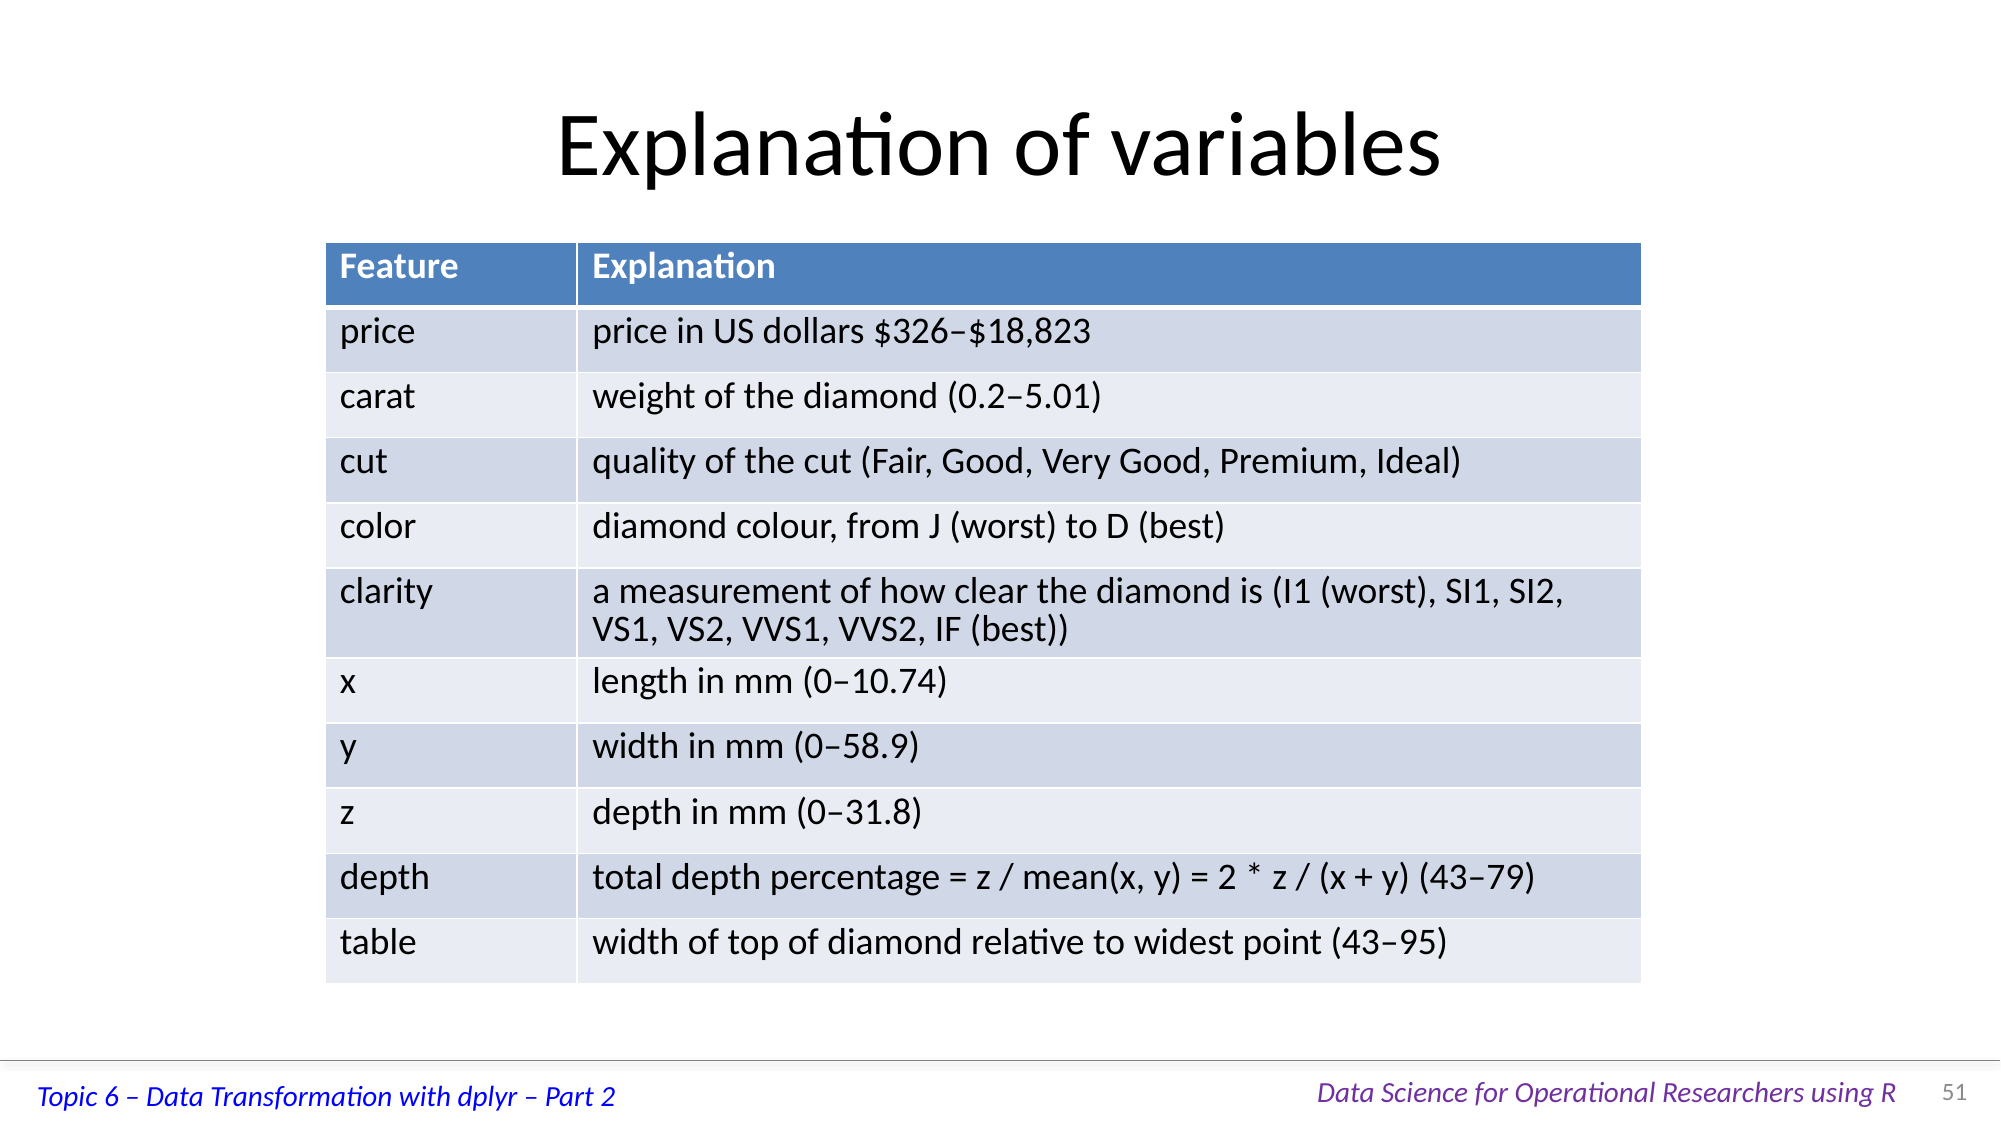

# Explanation of variables
| Feature | Explanation |
| --- | --- |
| price | price in US dollars $326–$18,823 |
| carat | weight of the diamond (0.2–5.01) |
| cut | quality of the cut (Fair, Good, Very Good, Premium, Ideal) |
| color | diamond colour, from J (worst) to D (best) |
| clarity | a measurement of how clear the diamond is (I1 (worst), SI1, SI2, VS1, VS2, VVS1, VVS2, IF (best)) |
| x | length in mm (0–10.74) |
| y | width in mm (0–58.9) |
| z | depth in mm (0–31.8) |
| depth | total depth percentage = z / mean(x, y) = 2 \* z / (x + y) (43–79) |
| table | width of top of diamond relative to widest point (43–95) |
51